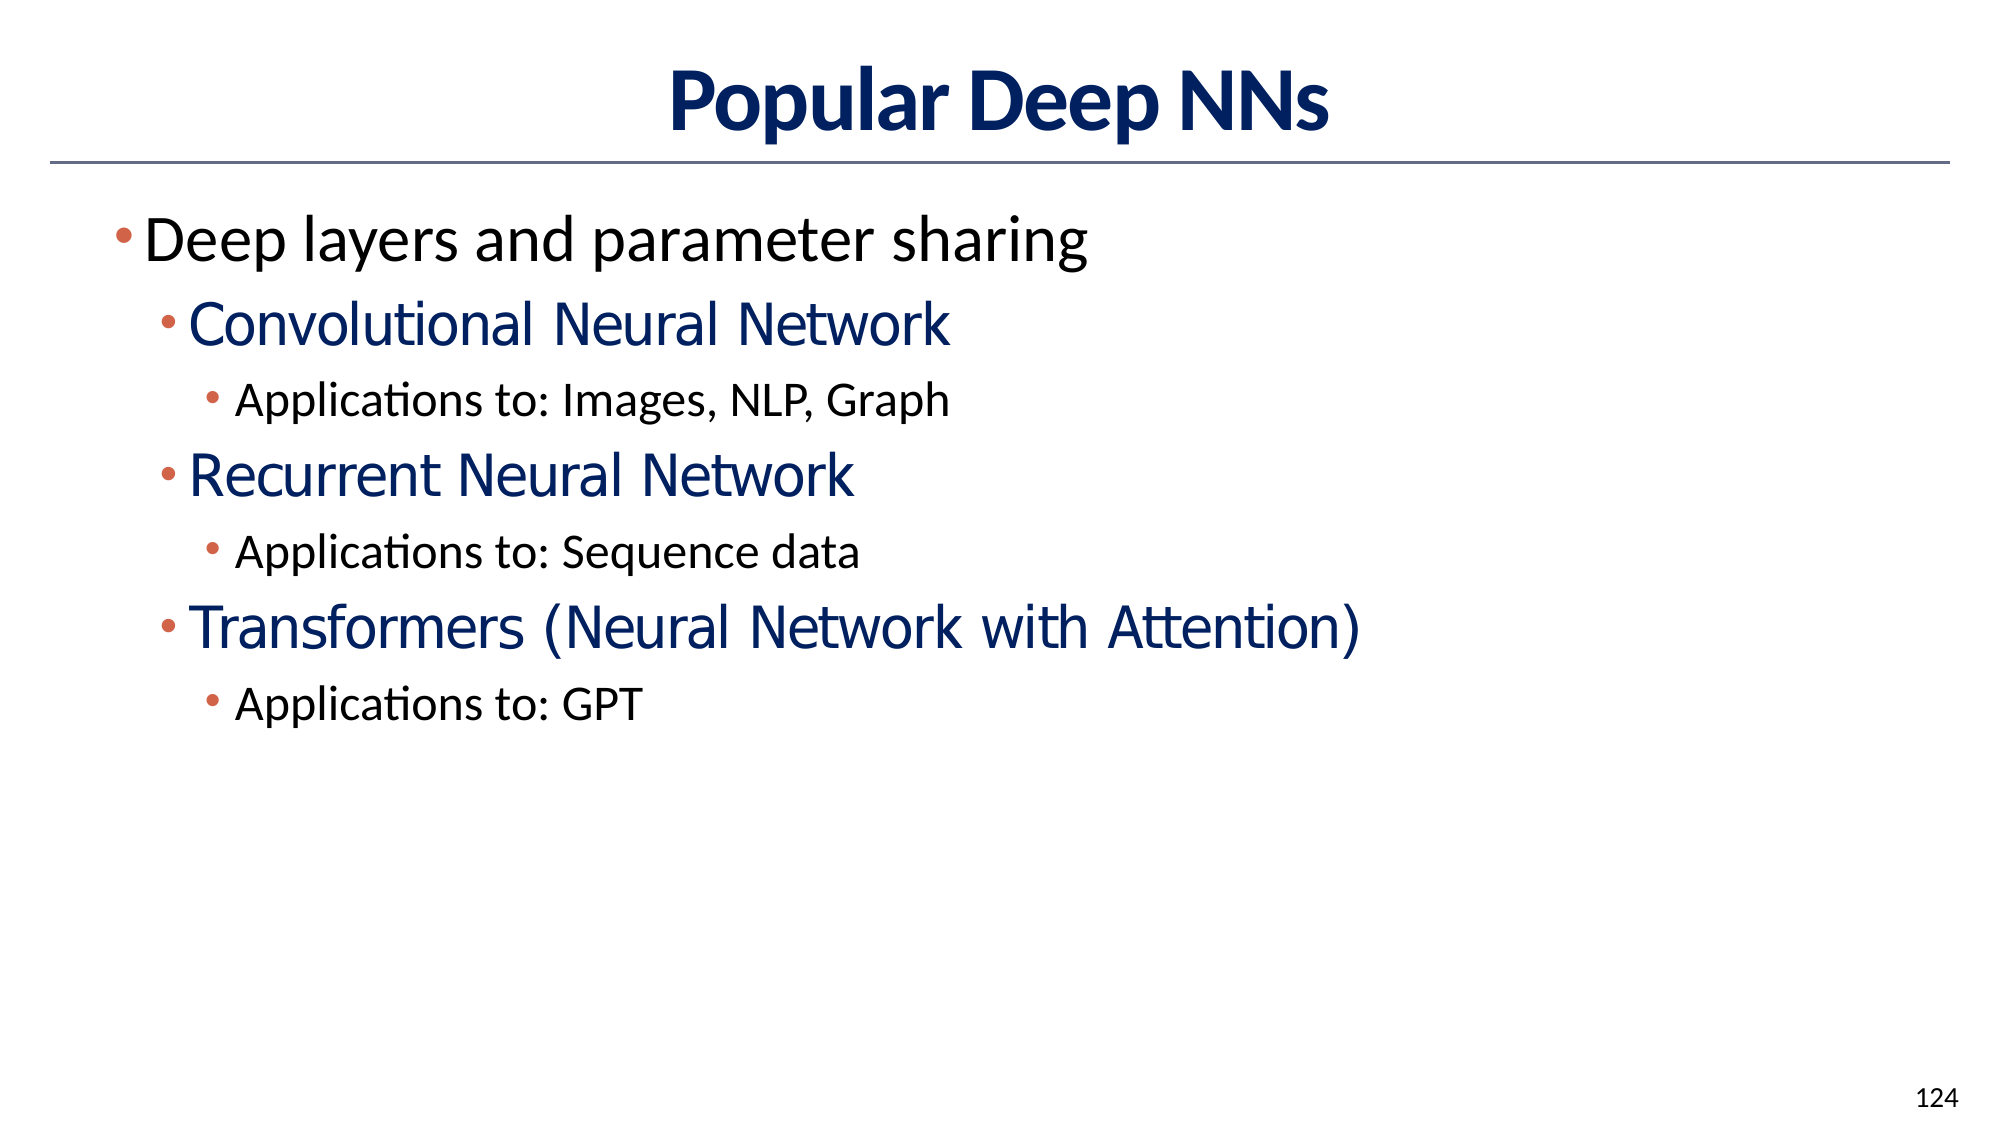

# Popular Deep NNs
Deep layers and parameter sharing
Convolutional Neural Network
Applications to: Images, NLP, Graph
Recurrent Neural Network
Applications to: Sequence data
Transformers (Neural Network with Attention)
Applications to: GPT
124